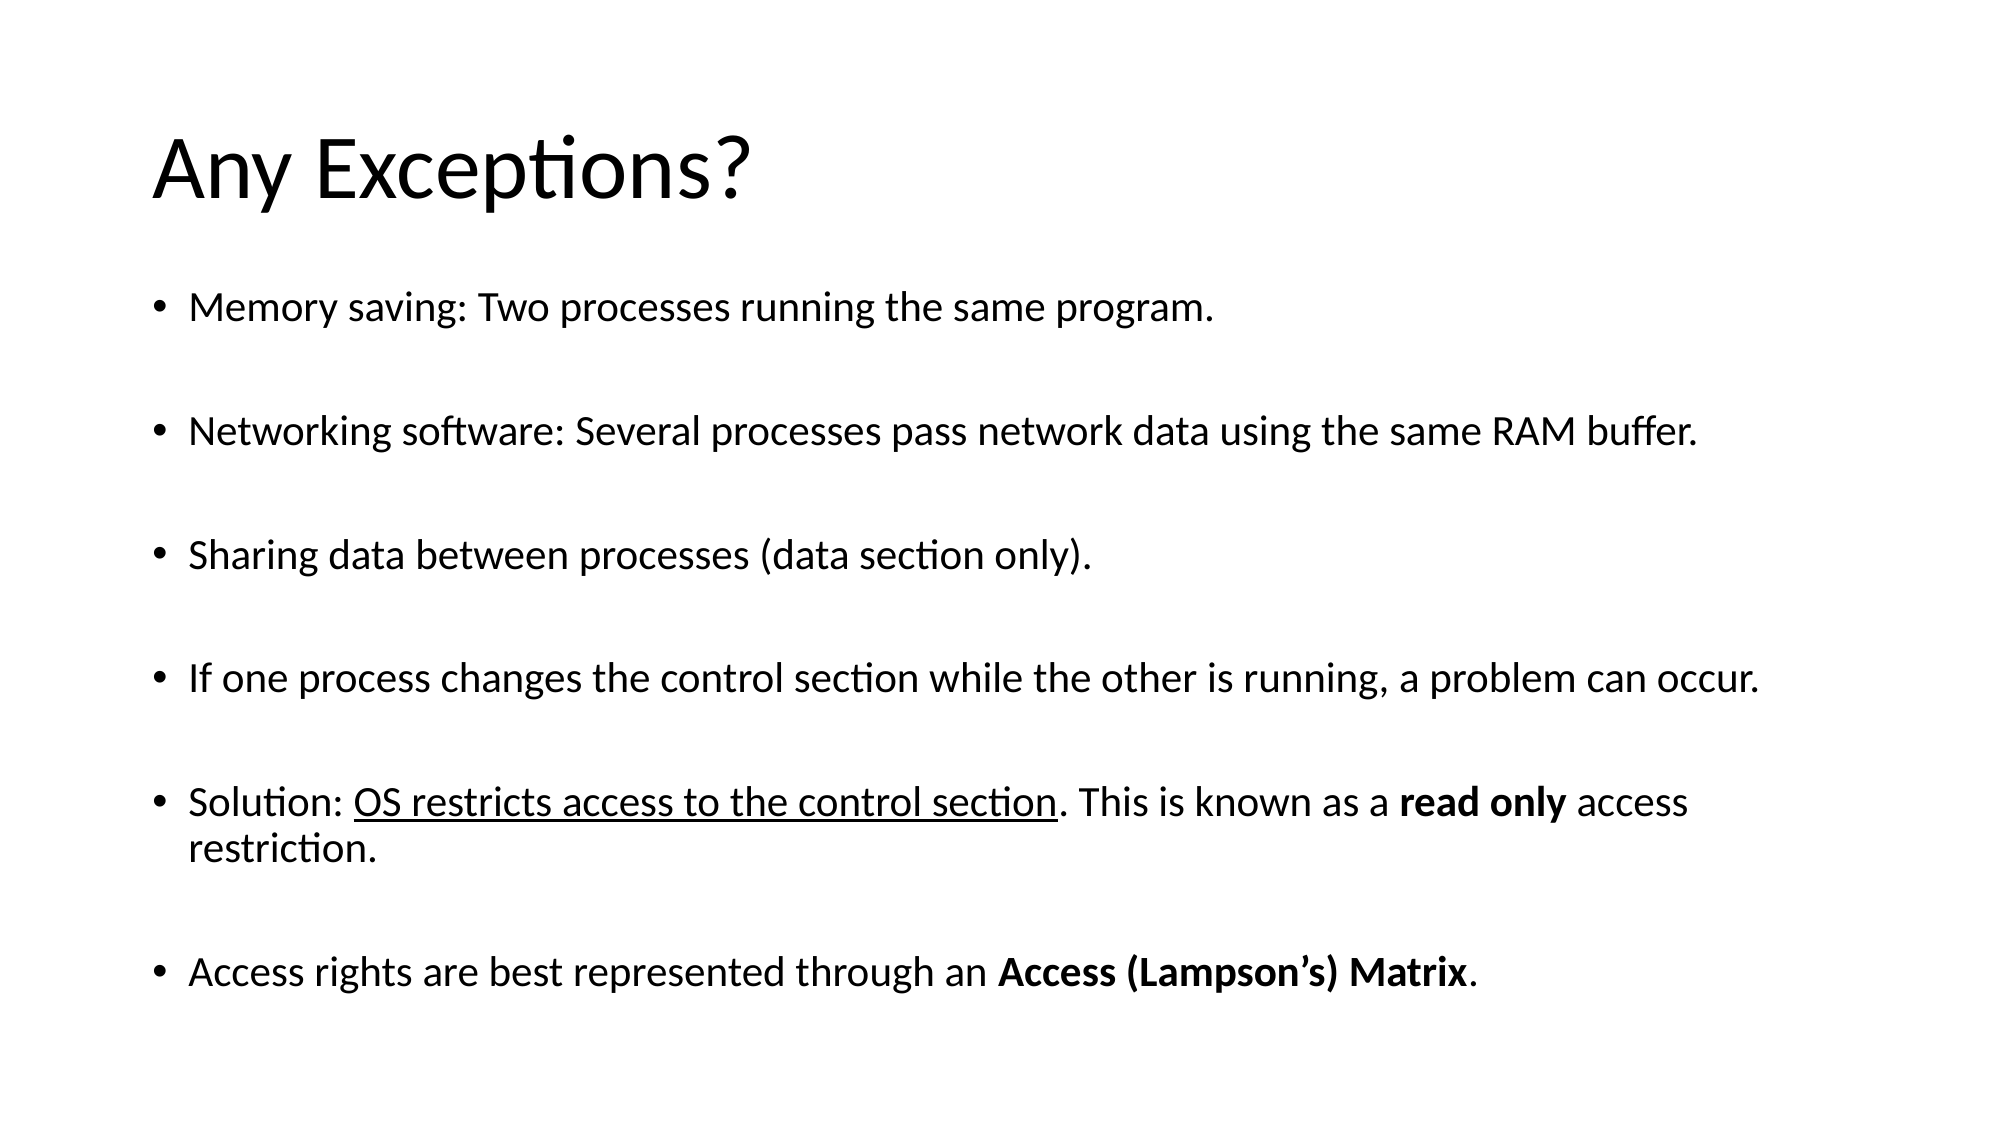

# Any Exceptions?
Memory saving: Two processes running the same program.

Networking software: Several processes pass network data using the same RAM buffer.

Sharing data between processes (data section only).

If one process changes the control section while the other is running, a problem can occur.

Solution: OS restricts access to the control section. This is known as a read only access restriction.

Access rights are best represented through an Access (Lampson’s) Matrix.